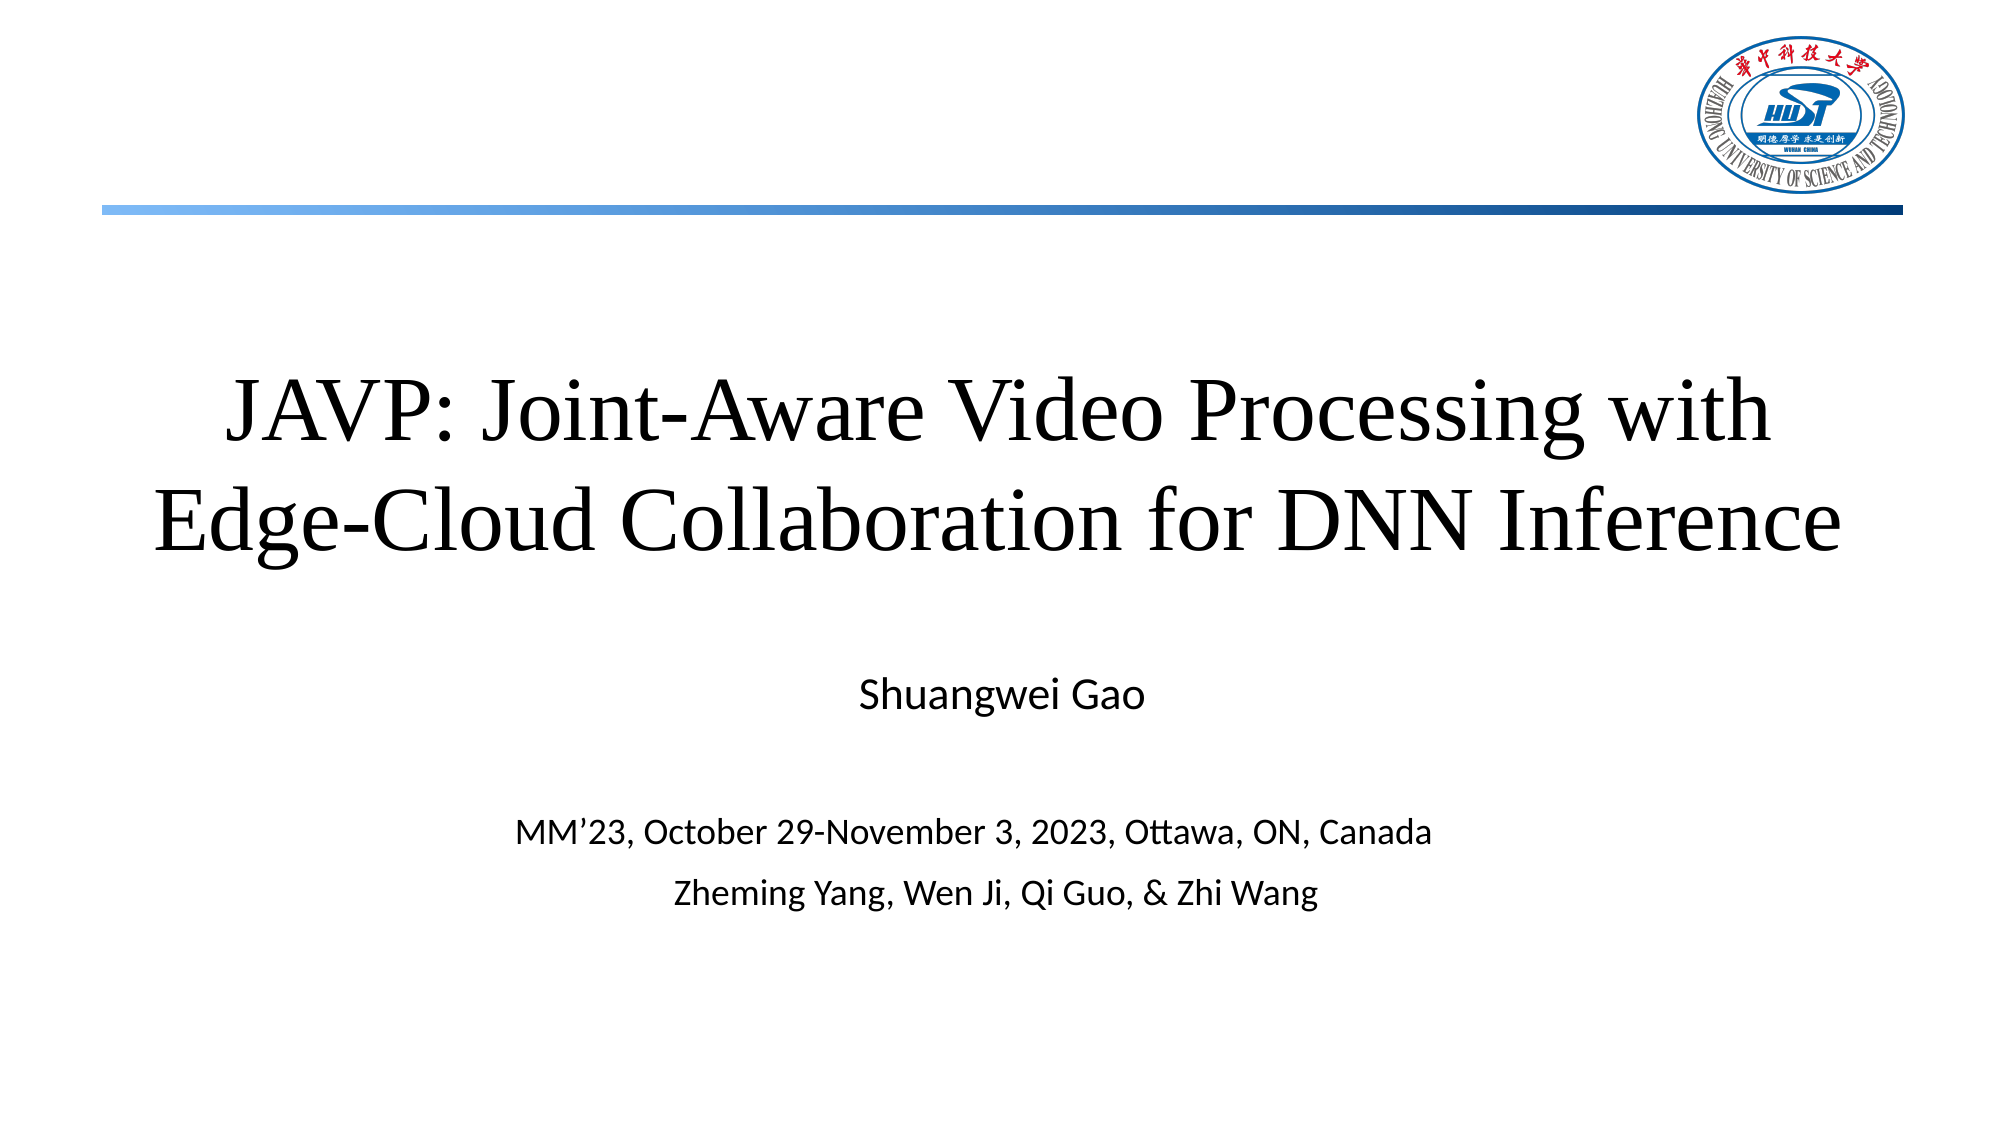

JAVP: Joint-Aware Video Processing with Edge-Cloud Collaboration for DNN Inference
Shuangwei Gao
MM’23, October 29-November 3, 2023, Ottawa, ON, Canada
Zheming Yang, Wen Ji, Qi Guo, & Zhi Wang